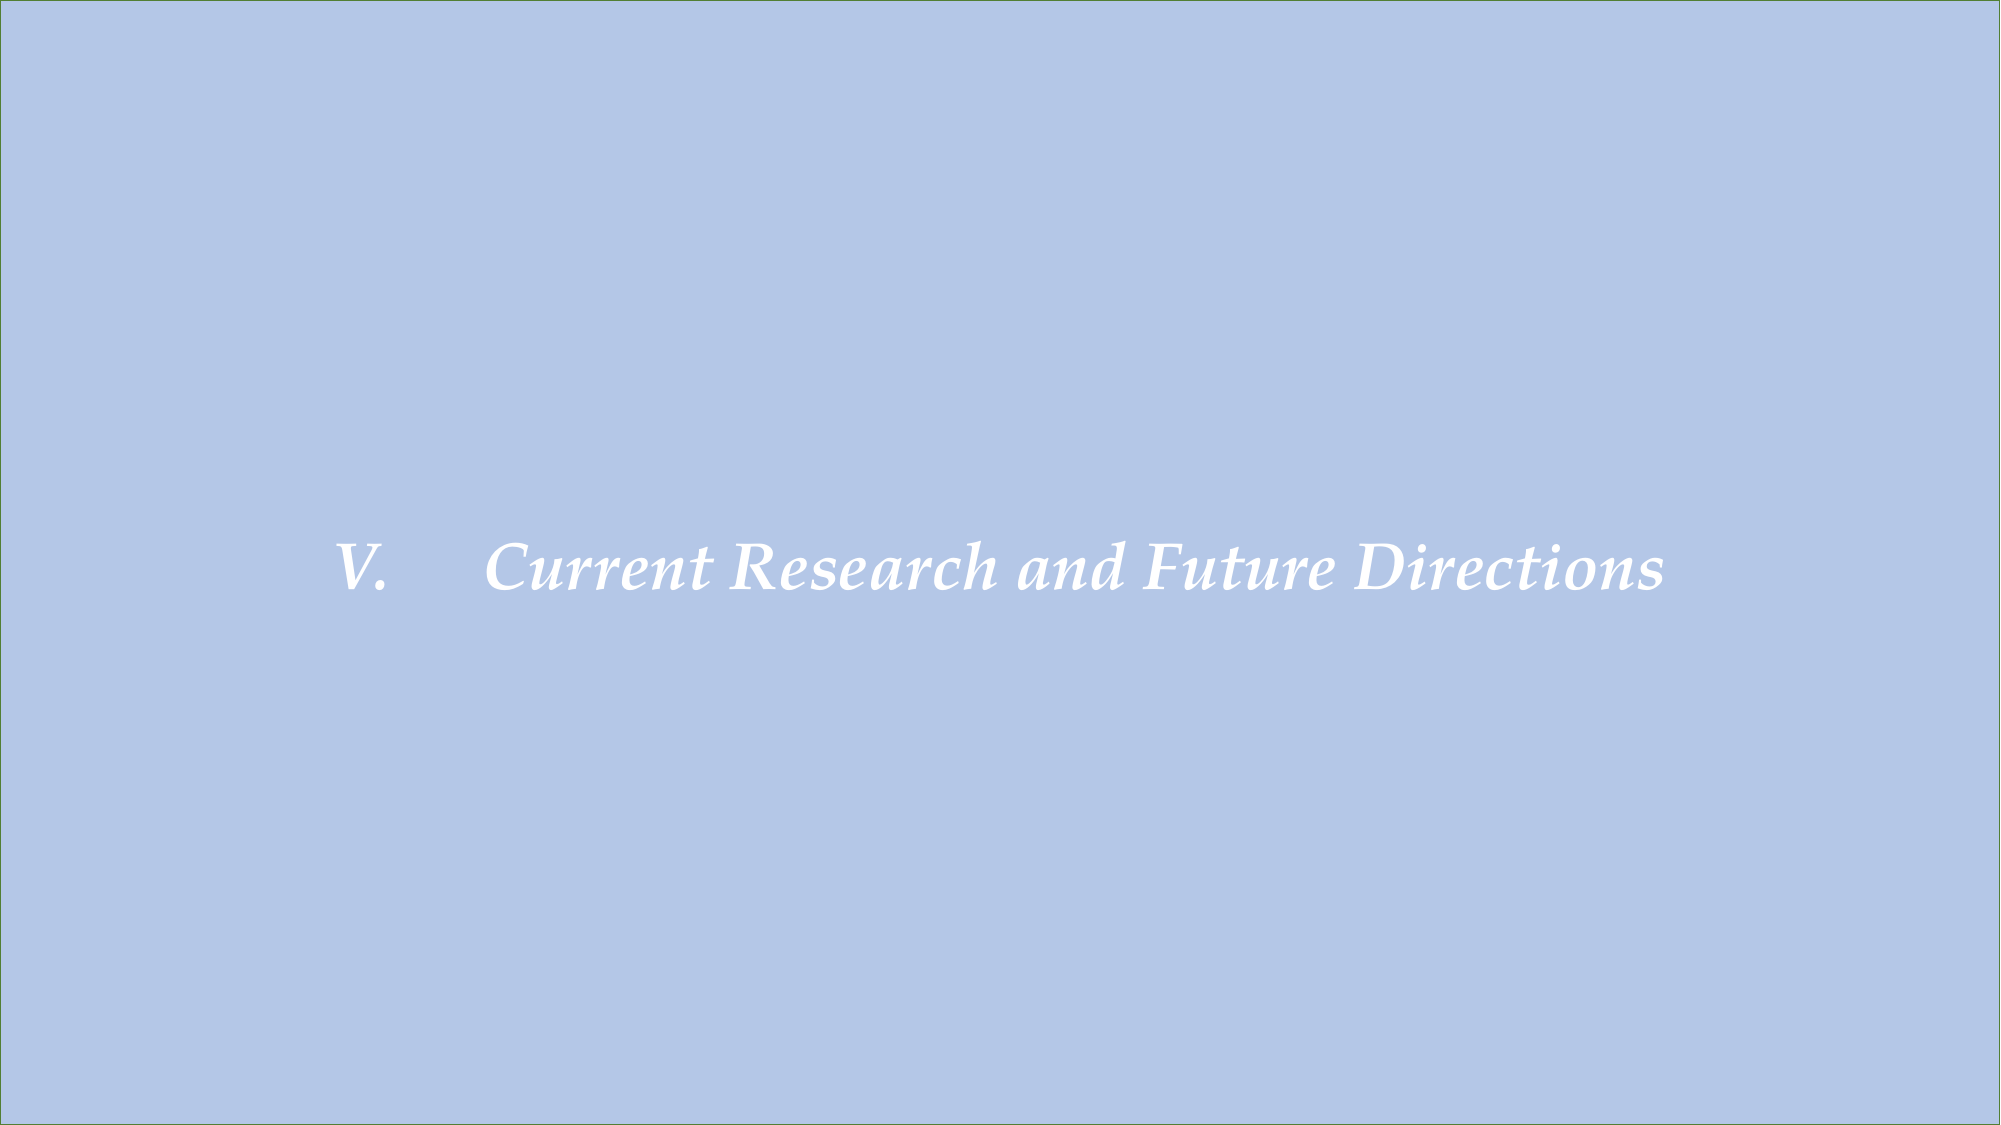

V.	Current Research and Future Directions
111